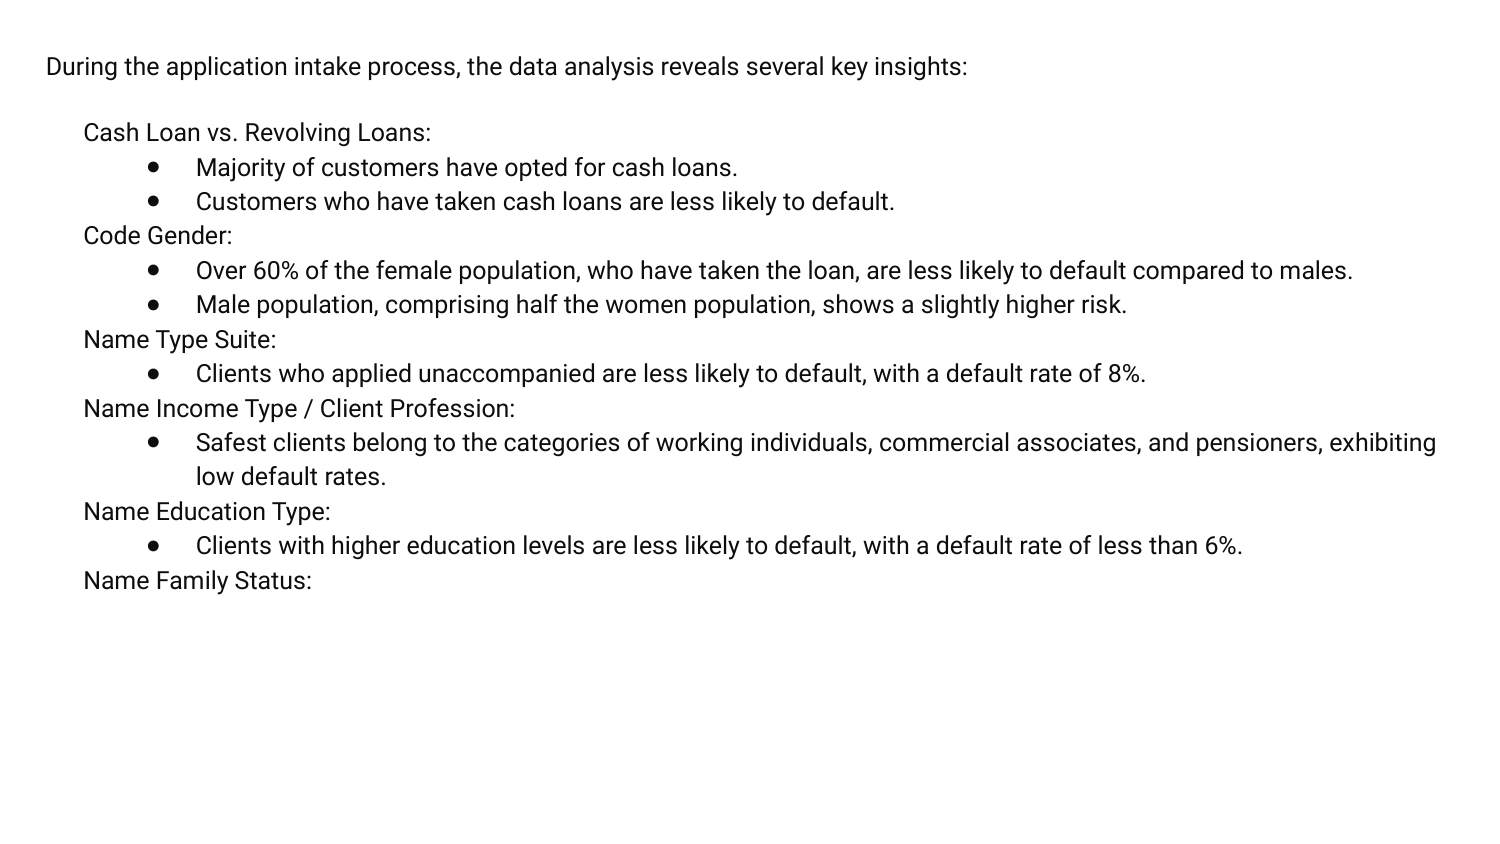

During the application intake process, the data analysis reveals several key insights:
Cash Loan vs. Revolving Loans:
Majority of customers have opted for cash loans.
Customers who have taken cash loans are less likely to default.
Code Gender:
Over 60% of the female population, who have taken the loan, are less likely to default compared to males.
Male population, comprising half the women population, shows a slightly higher risk.
Name Type Suite:
Clients who applied unaccompanied are less likely to default, with a default rate of 8%.
Name Income Type / Client Profession:
Safest clients belong to the categories of working individuals, commercial associates, and pensioners, exhibiting low default rates.
Name Education Type:
Clients with higher education levels are less likely to default, with a default rate of less than 6%.
Name Family Status: